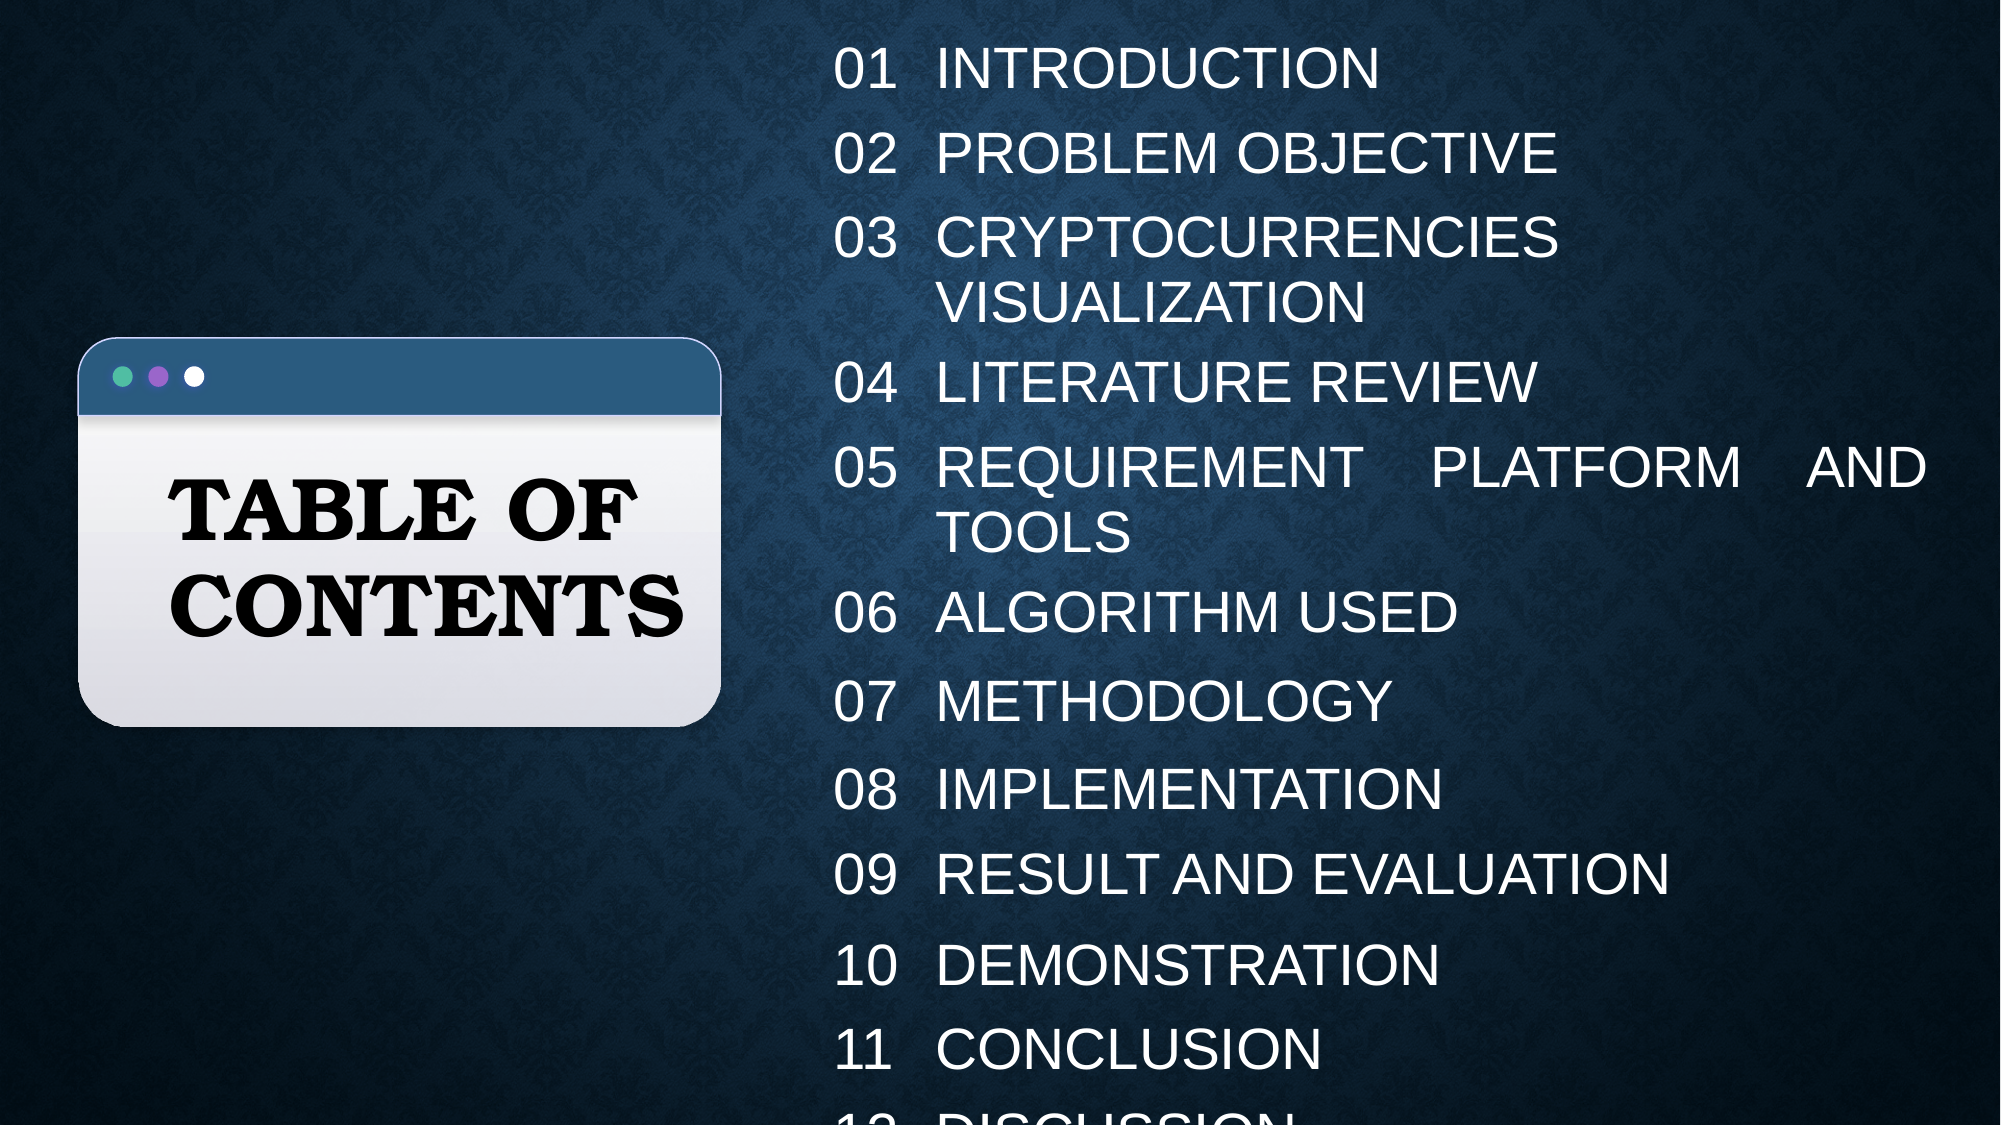

| 01 | INTRODUCTION |
| --- | --- |
| 02 | PROBLEM OBJECTIVE |
| 03 | CRYPTOCURRENCIES VISUALIZATION |
| 04 | LITERATURE REVIEW |
| 05 | REQUIREMENT PLATFORM AND TOOLS |
| 06 | ALGORITHM USED |
| 07 | METHODOLOGY |
| 08 | IMPLEMENTATION |
| 09 | RESULT AND EVALUATION |
| 10 | DEMONSTRATION |
| 11 | CONCLUSION |
| 12 | DISCUSSION |

TABLE OF CONTENTS